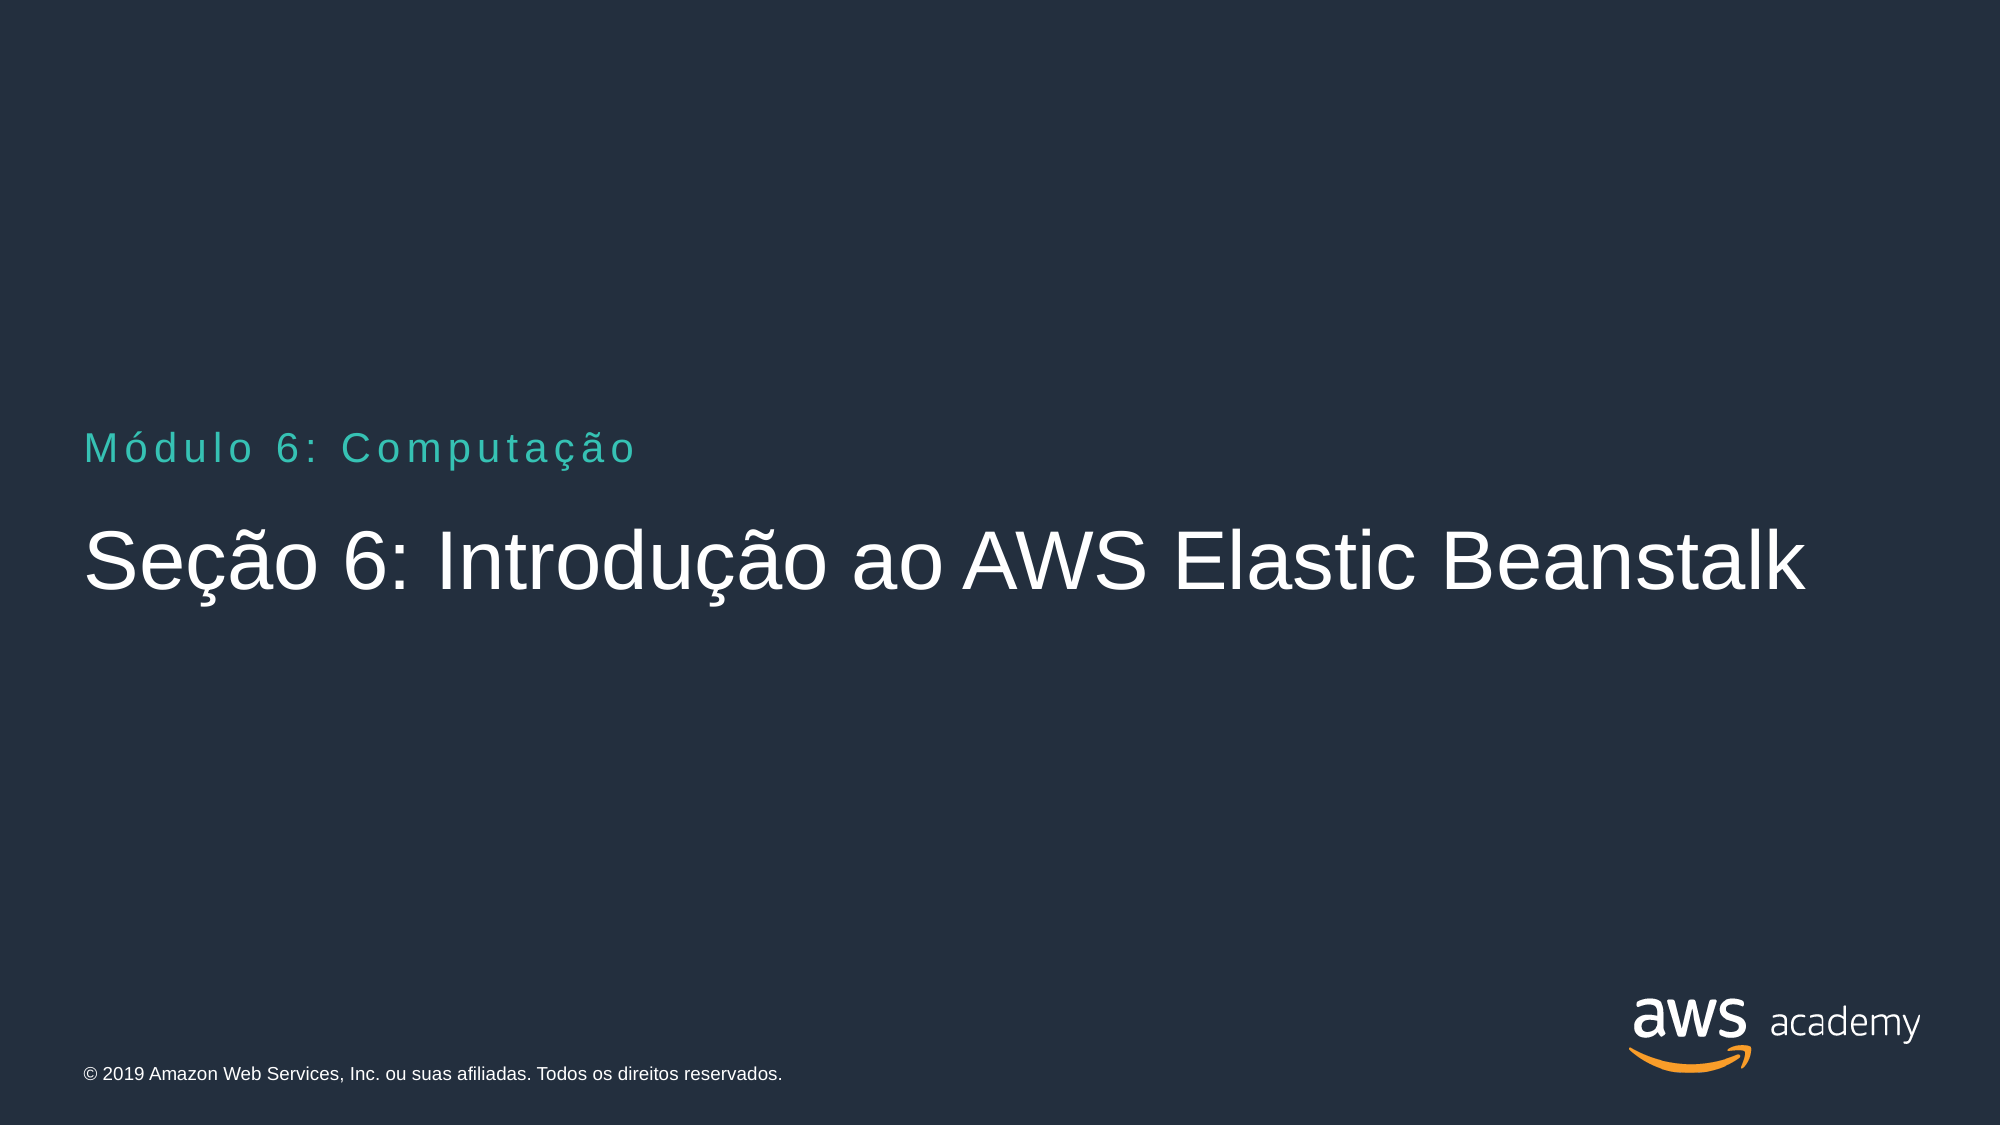

Módulo 6: Computação
# Seção 6: Introdução ao AWS Elastic Beanstalk
© 2019 Amazon Web Services, Inc. ou suas afiliadas. Todos os direitos reservados.